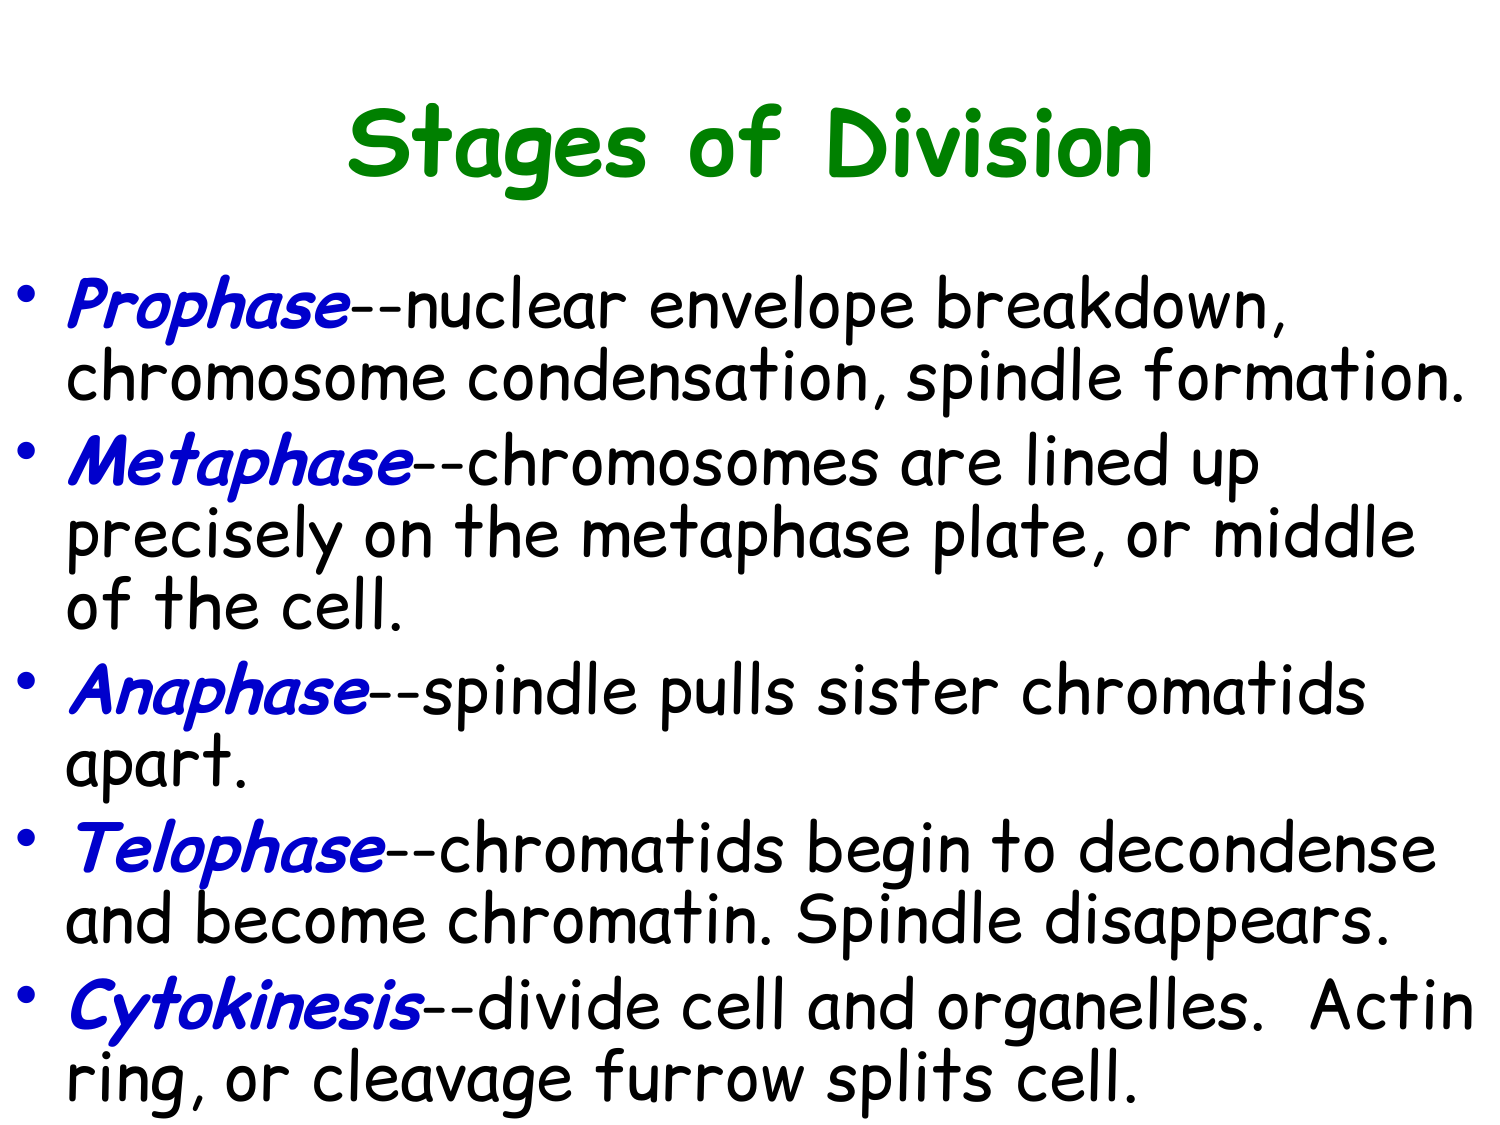

# Stages of Division
Prophase--nuclear envelope breakdown, chromosome condensation, spindle formation.
Metaphase--chromosomes are lined up precisely on the metaphase plate, or middle of the cell.
Anaphase--spindle pulls sister chromatids apart.
Telophase--chromatids begin to decondense and become chromatin. Spindle disappears.
Cytokinesis--divide cell and organelles.  Actin ring, or cleavage furrow splits cell.